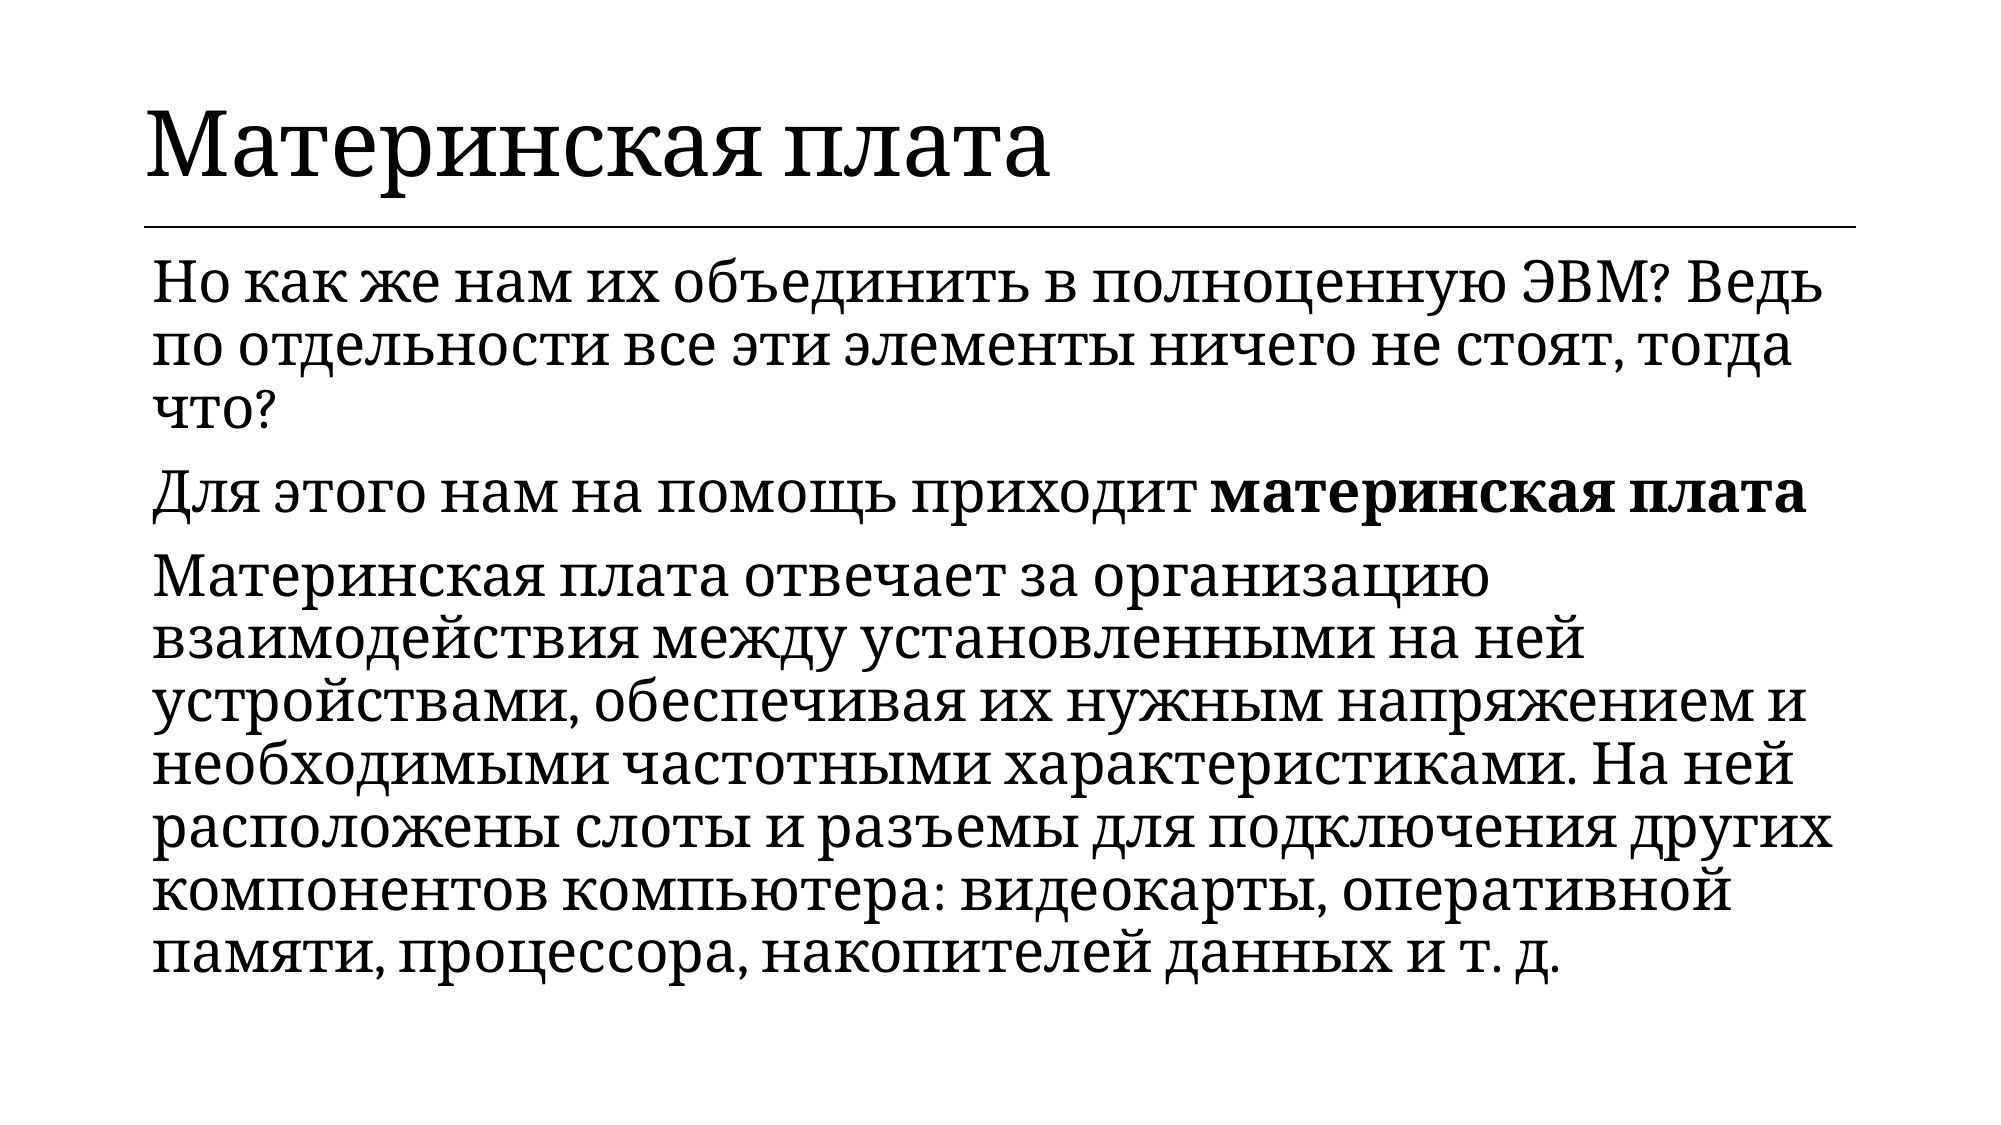

| Материнская плата |
| --- |
Но как же нам их объединить в полноценную ЭВМ? Ведь по отдельности все эти элементы ничего не стоят, тогда что?
Для этого нам на помощь приходит материнская плата
Материнская плата отвечает за организацию взаимодействия между установленными на ней устройствами, обеспечивая их нужным напряжением и необходимыми частотными характеристиками. На ней расположены слоты и разъемы для подключения других компонентов компьютера: видеокарты, оперативной памяти, процессора, накопителей данных и т. д.